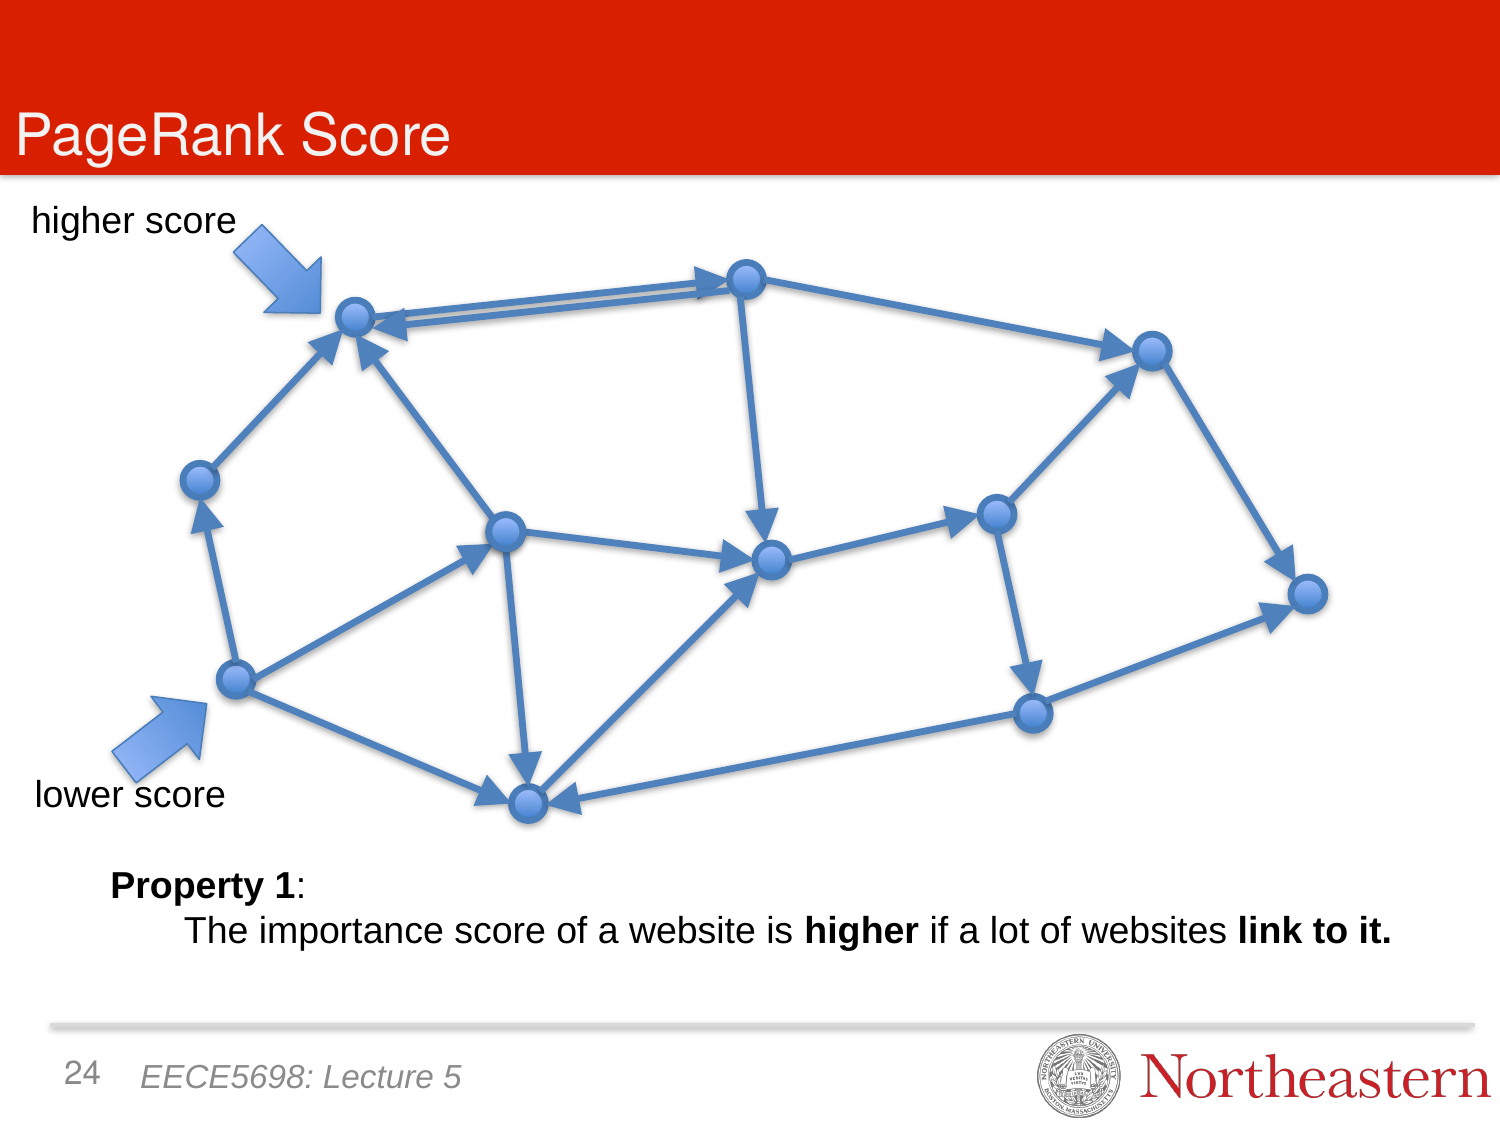

# PageRank Score
higher score

lower score
Property 1:
       The importance score of a website is higher if a lot of websites link to it.
24
EECE5698: Lecture 5